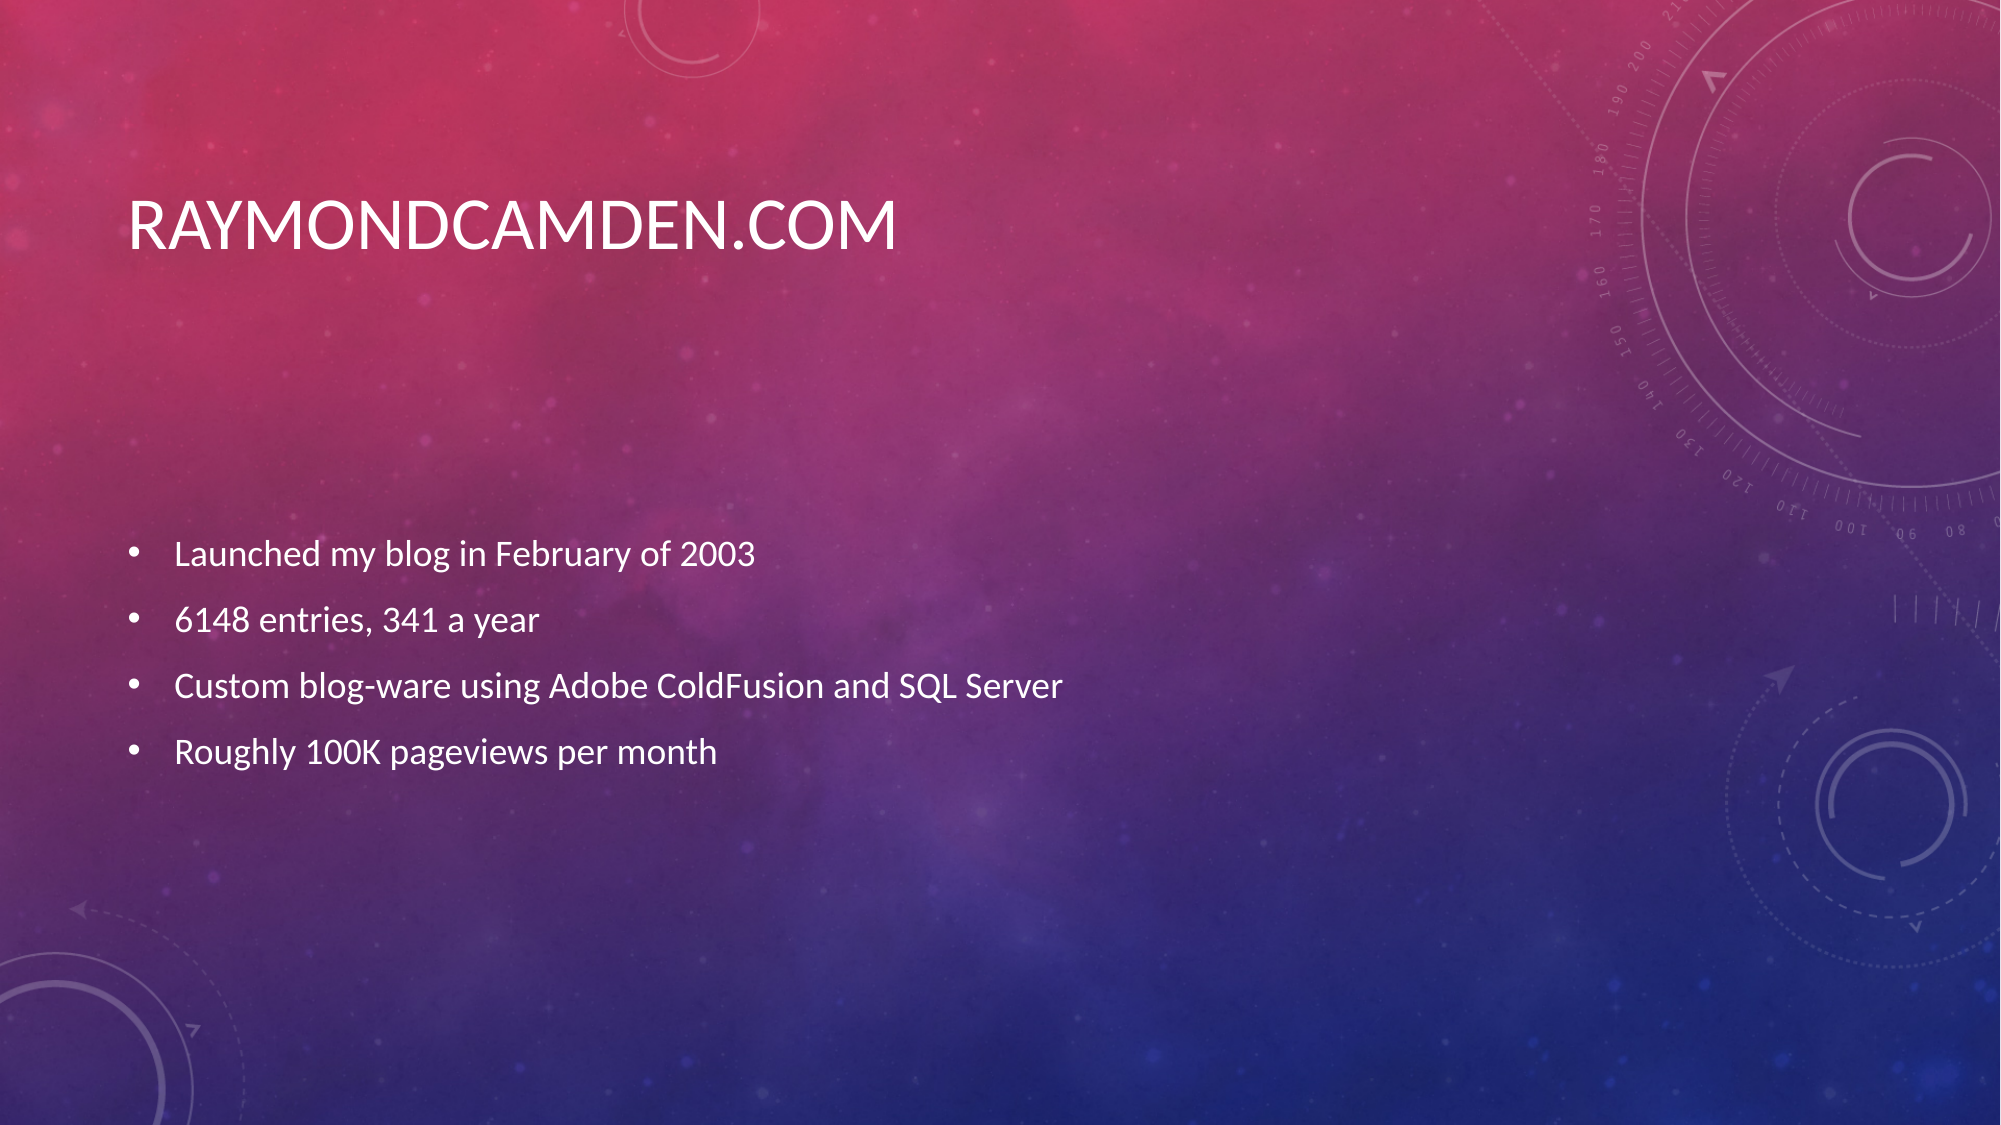

# Raymondcamden.com
Launched my blog in February of 2003
6148 entries, 341 a year
Custom blog-ware using Adobe ColdFusion and SQL Server
Roughly 100K pageviews per month